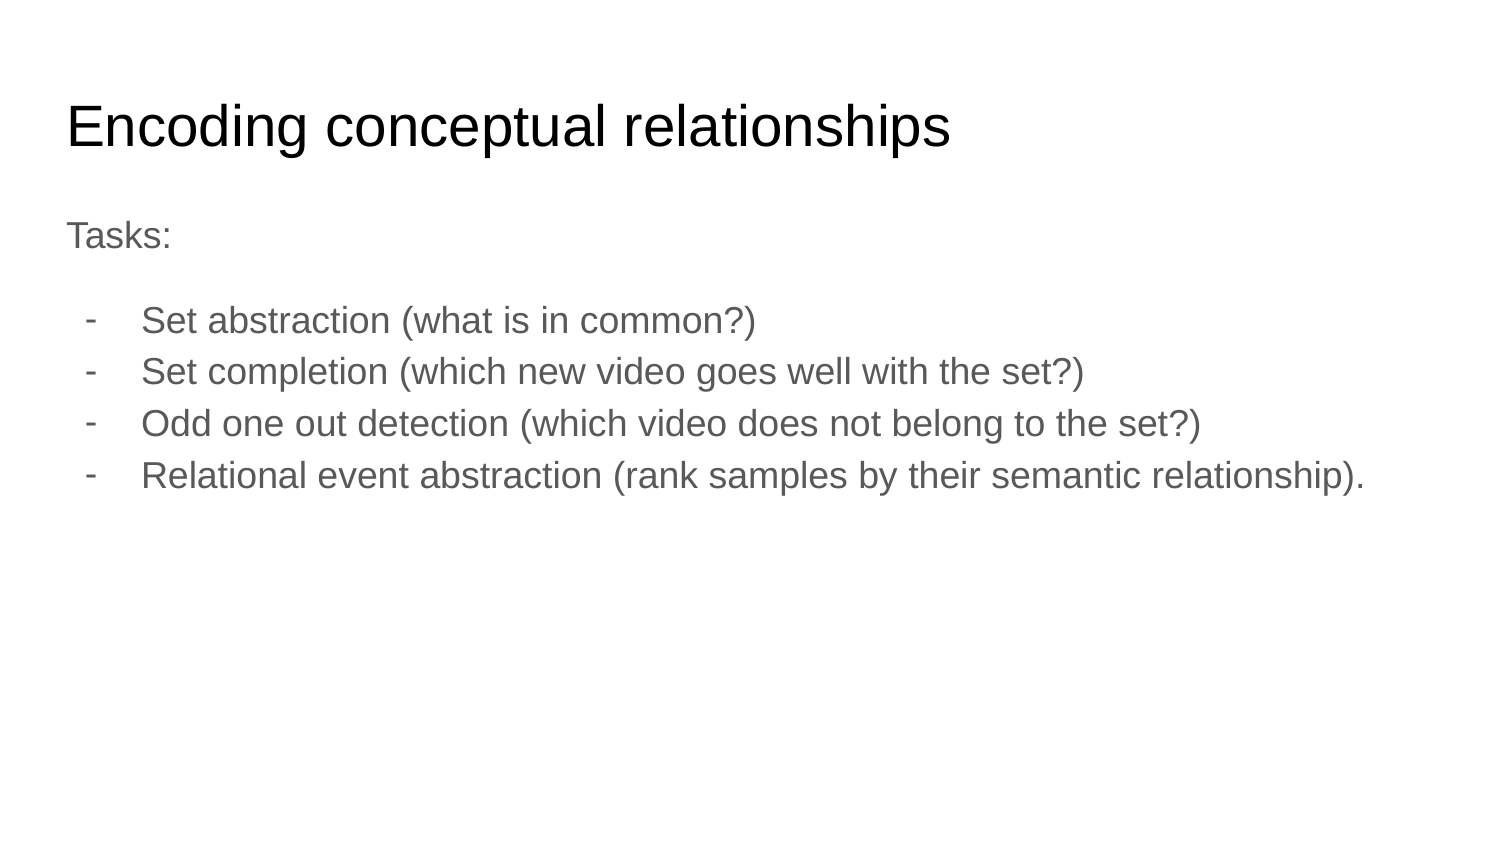

# Encoding conceptual relationships
Tasks:
Set abstraction (what is in common?)
Set completion (which new video goes well with the set?)
Odd one out detection (which video does not belong to the set?)
Relational event abstraction (rank samples by their semantic relationship).